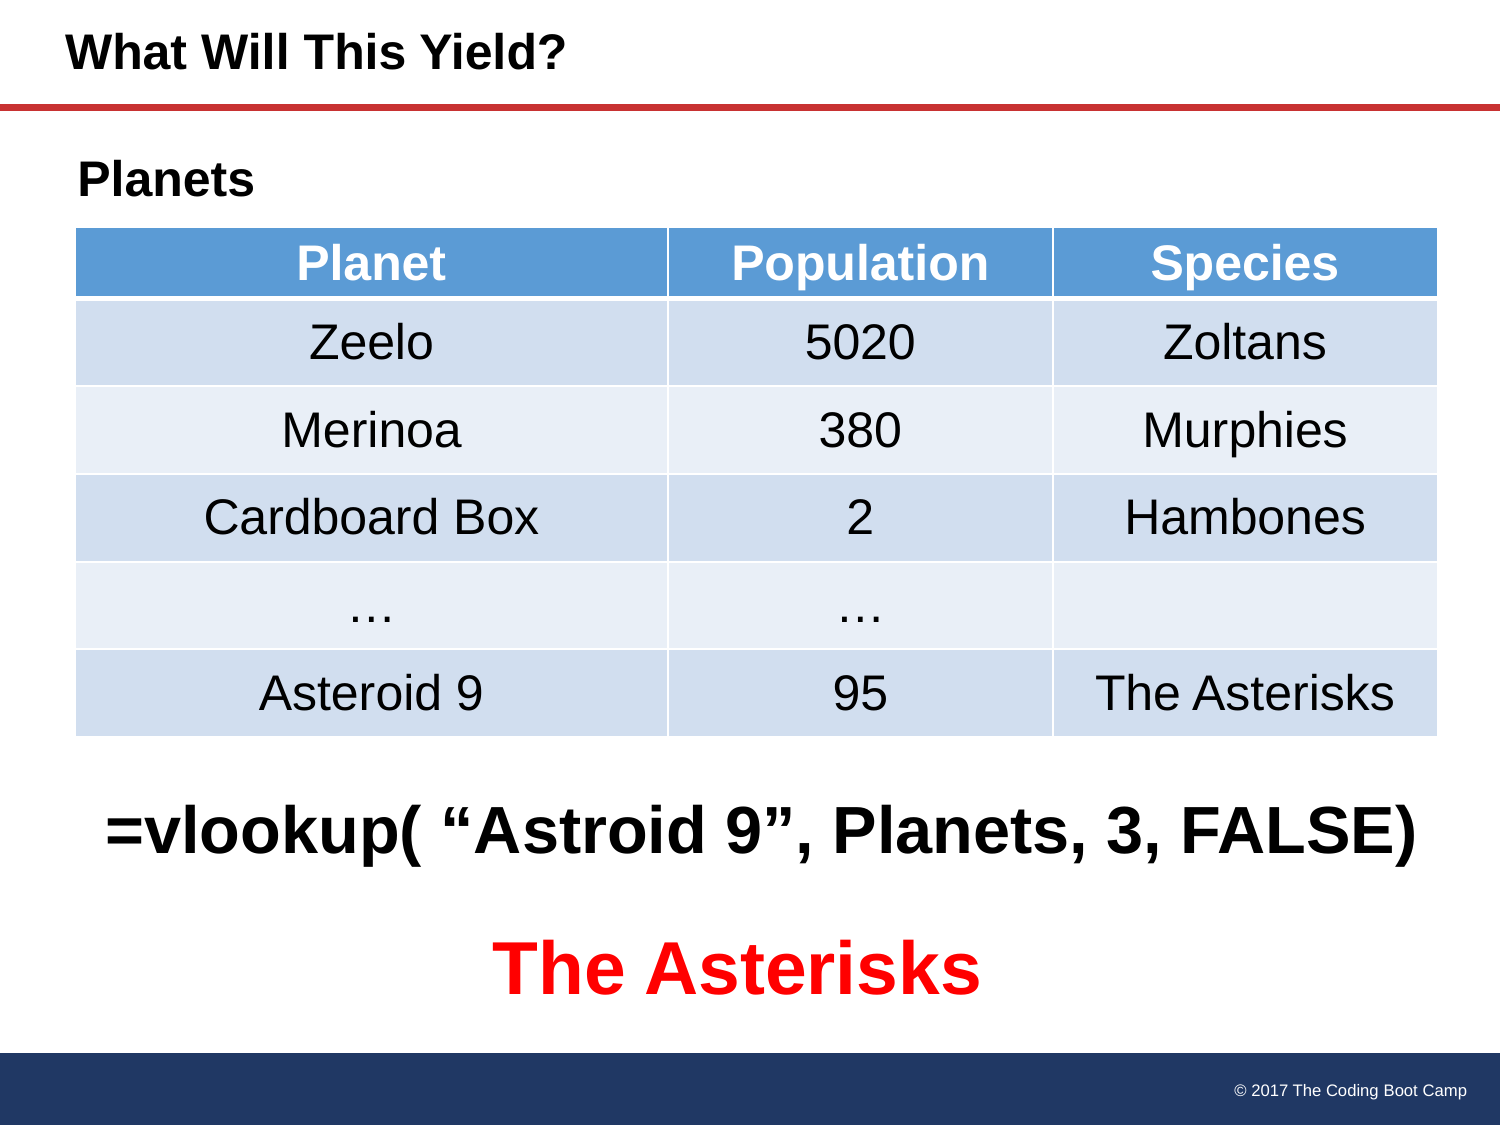

# What Will This Yield?
Planets
| Planet | Population | Species |
| --- | --- | --- |
| Zeelo | 5020 | Zoltans |
| Merinoa | 380 | Murphies |
| Cardboard Box | 2 | Hambones |
| … | … |  |
| Asteroid 9 | 95 | The Asterisks |
=vlookup( “Astroid 9”, Planets, 3, FALSE)
The Asterisks